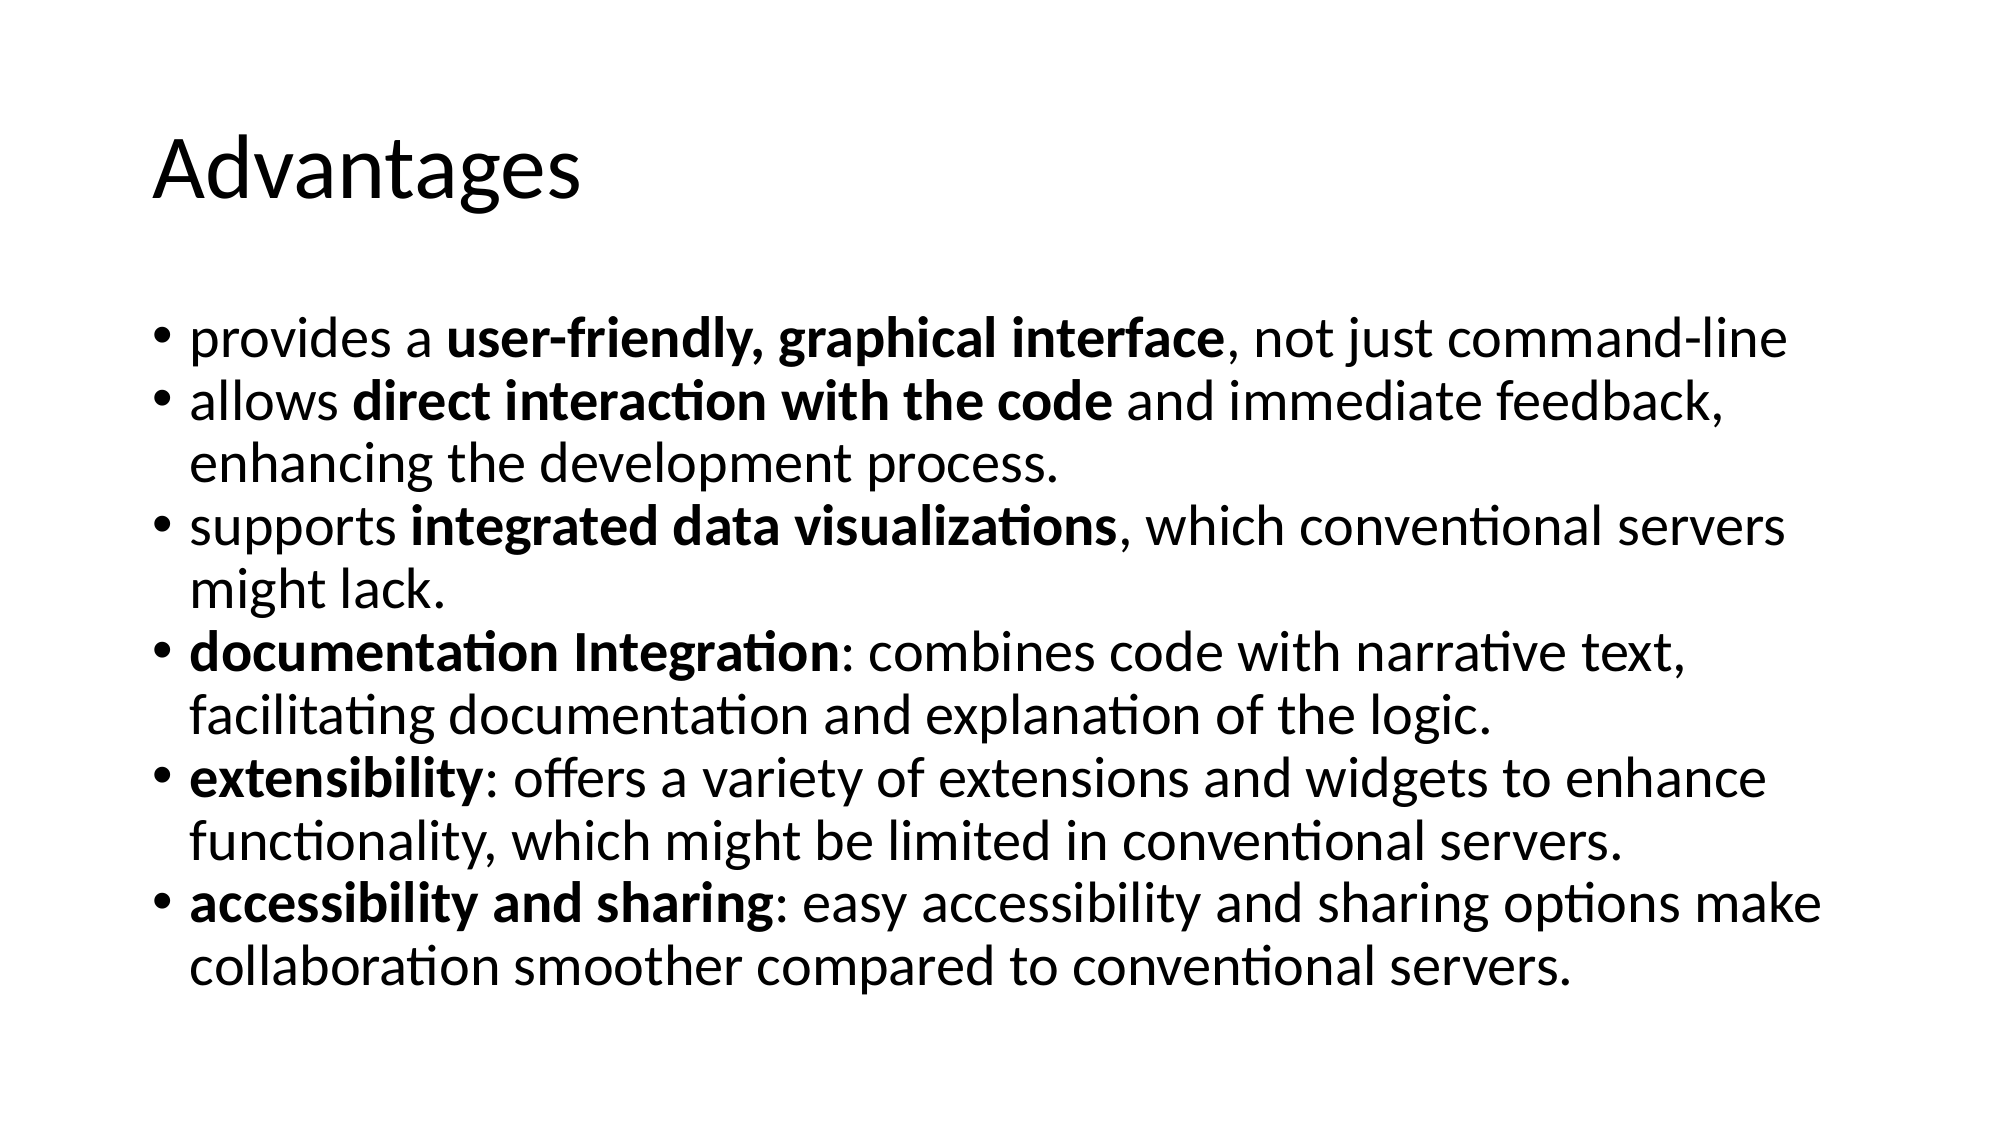

# Advantages
provides a user-friendly, graphical interface, not just command-line
allows direct interaction with the code and immediate feedback, enhancing the development process.
supports integrated data visualizations, which conventional servers might lack.
documentation Integration: combines code with narrative text, facilitating documentation and explanation of the logic.
extensibility: offers a variety of extensions and widgets to enhance functionality, which might be limited in conventional servers.
accessibility and sharing: easy accessibility and sharing options make collaboration smoother compared to conventional servers.